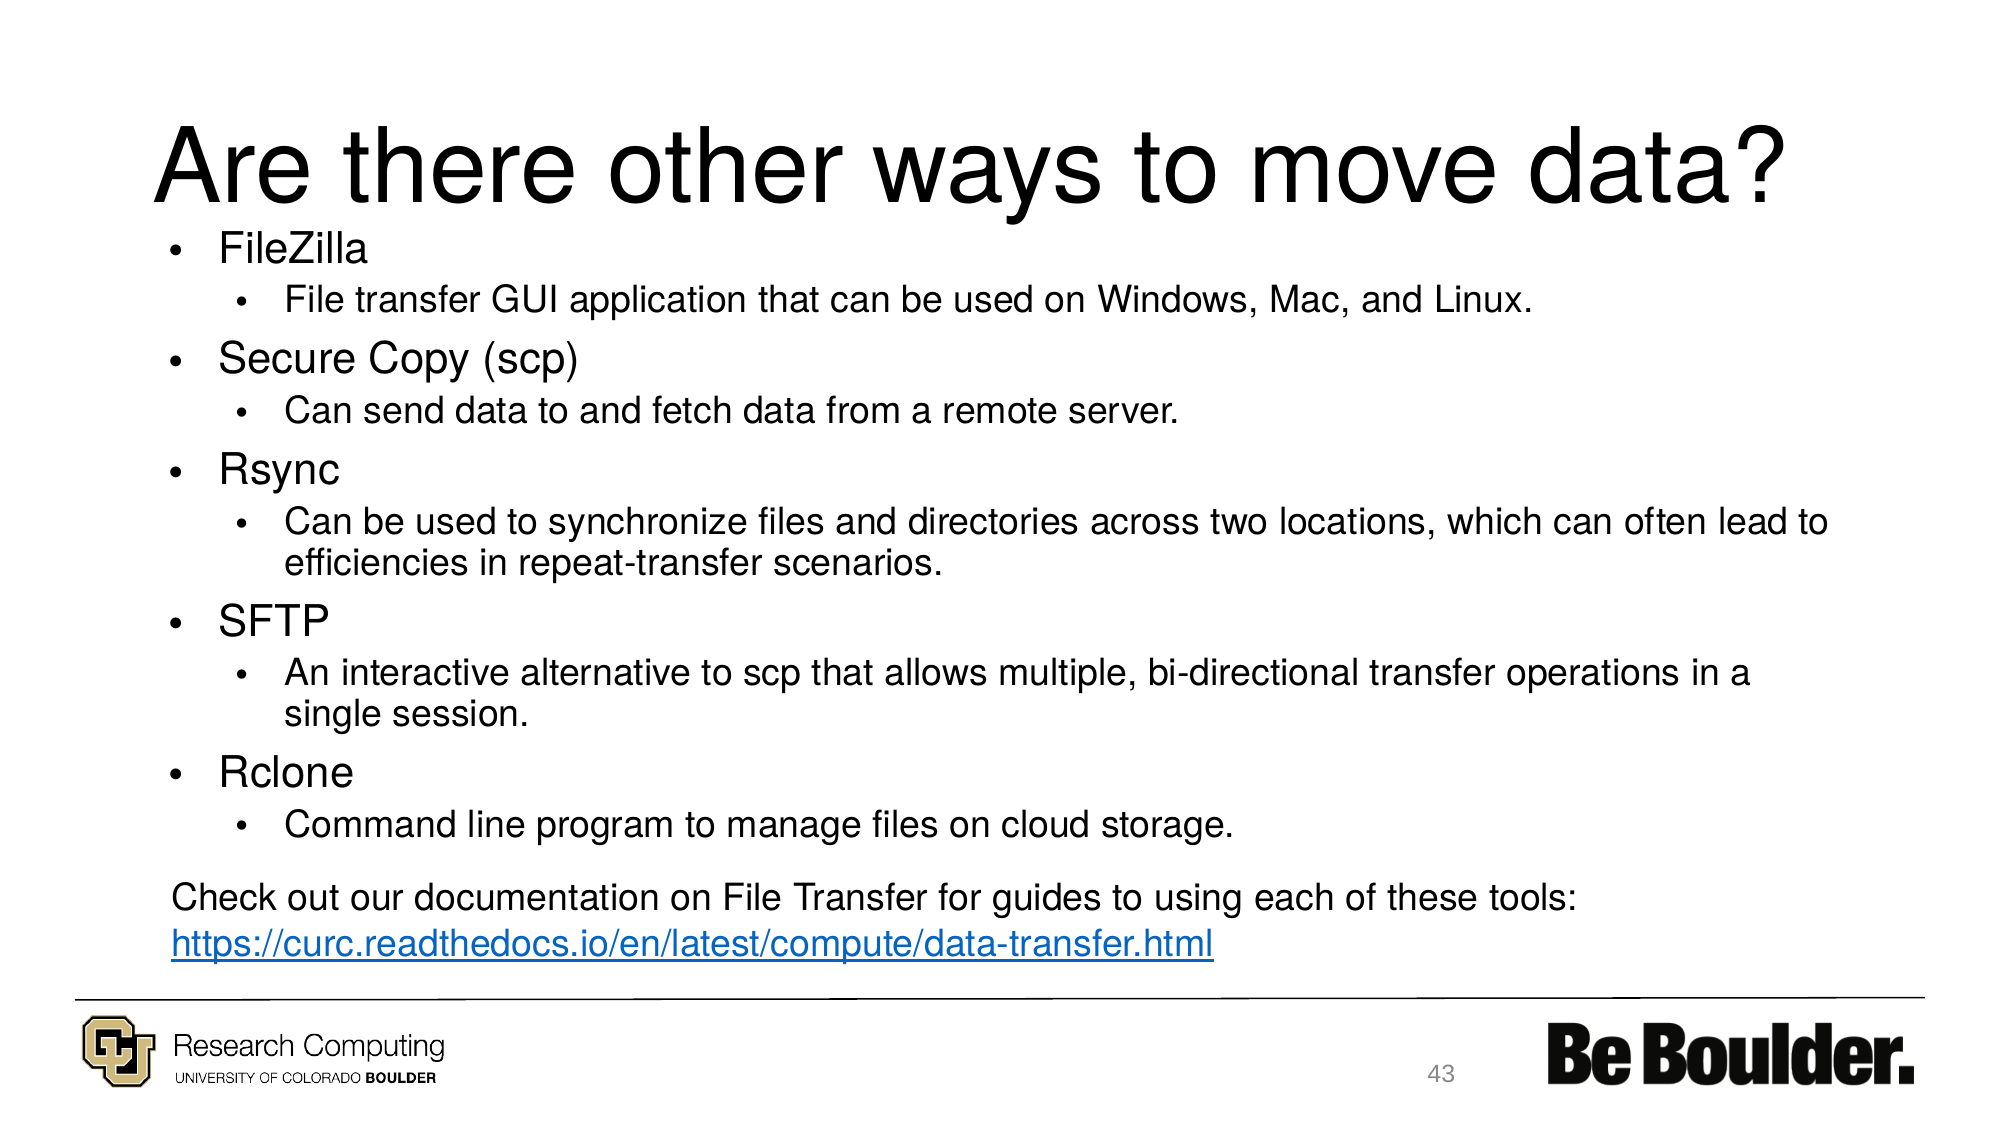

# Are there other ways to move data?
FileZilla
File transfer GUI application that can be used on Windows, Mac, and Linux.
Secure Copy (scp)
Can send data to and fetch data from a remote server.
Rsync
Can be used to synchronize files and directories across two locations, which can often lead to efficiencies in repeat-transfer scenarios.
SFTP
An interactive alternative to scp that allows multiple, bi-directional transfer operations in a single session.
Rclone
Command line program to manage files on cloud storage.

Check out our documentation on File Transfer for guides to using each of these tools: https://curc.readthedocs.io/en/latest/compute/data-transfer.html
43